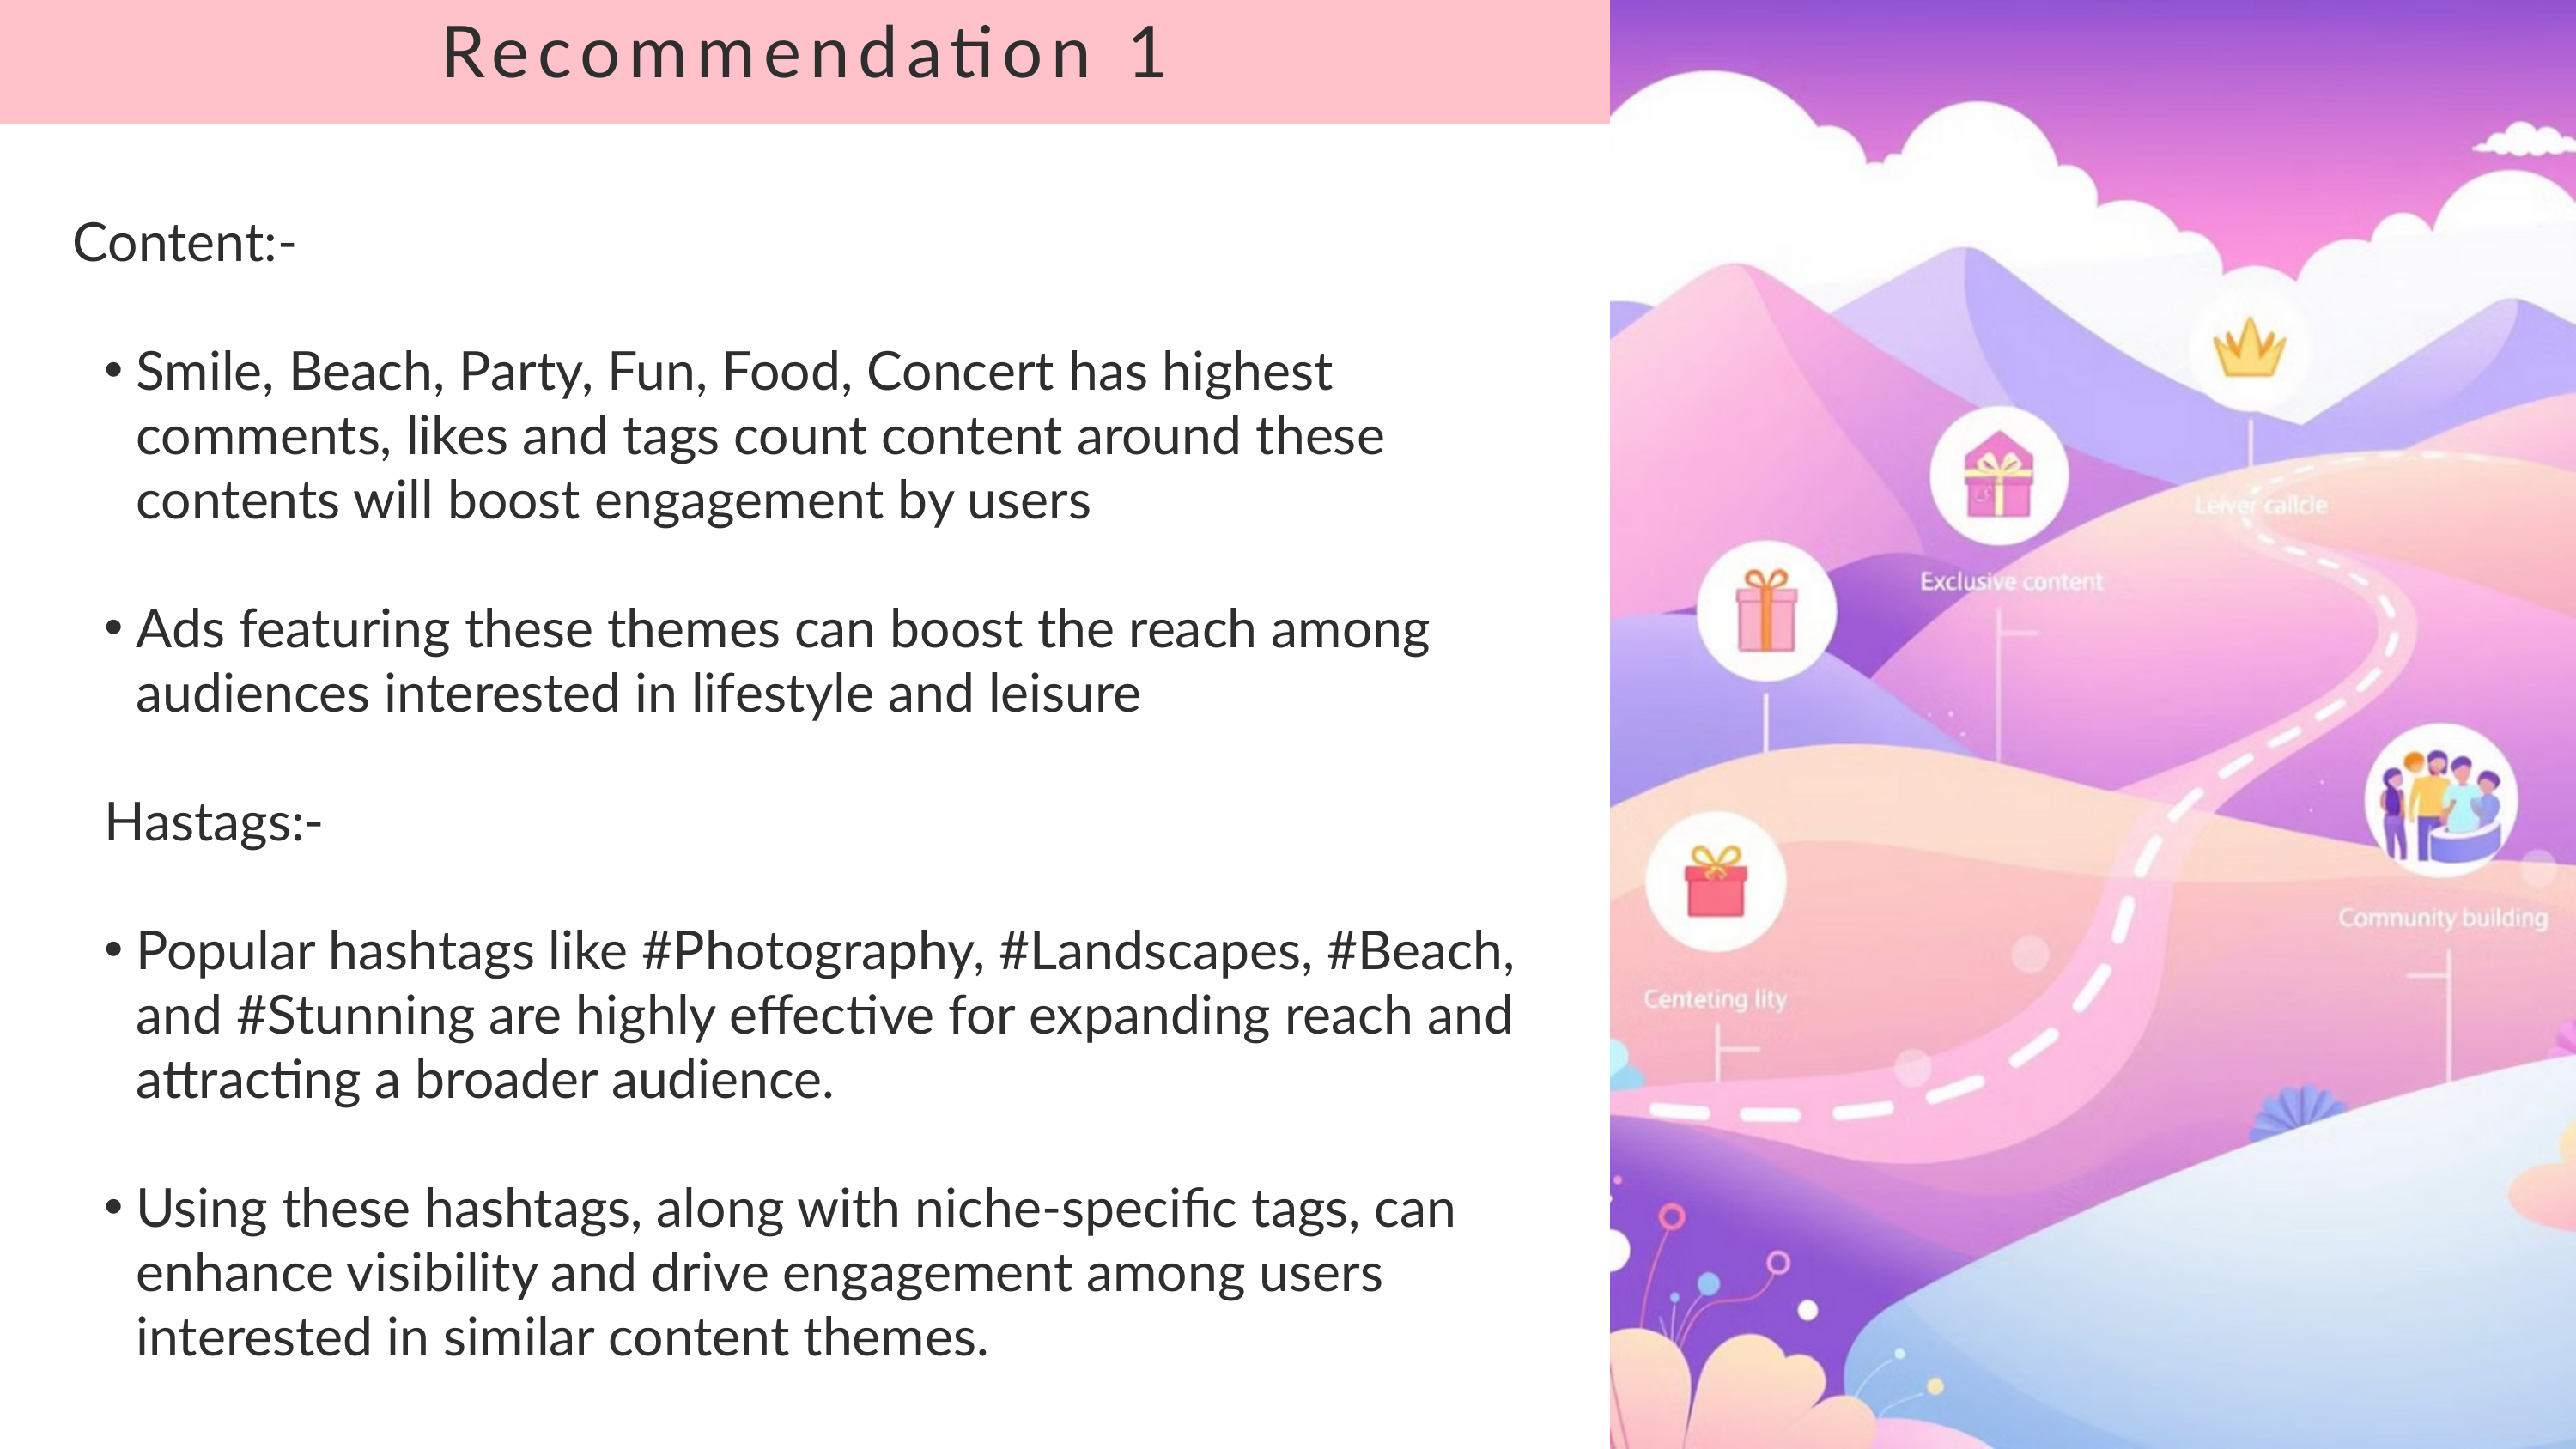

Recommendation 1

Content:-

Smile, Beach, Party, Fun, Food, Concert has highest comments, likes and tags count content around these contents will boost engagement by users

Ads featuring these themes can boost the reach among audiences interested in lifestyle and leisure

Hastags:-

Popular hashtags like #Photography, #Landscapes, #Beach, and #Stunning are highly effective for expanding reach and attracting a broader audience.

Using these hashtags, along with niche-specific tags, can enhance visibility and drive engagement among users interested in similar content themes.